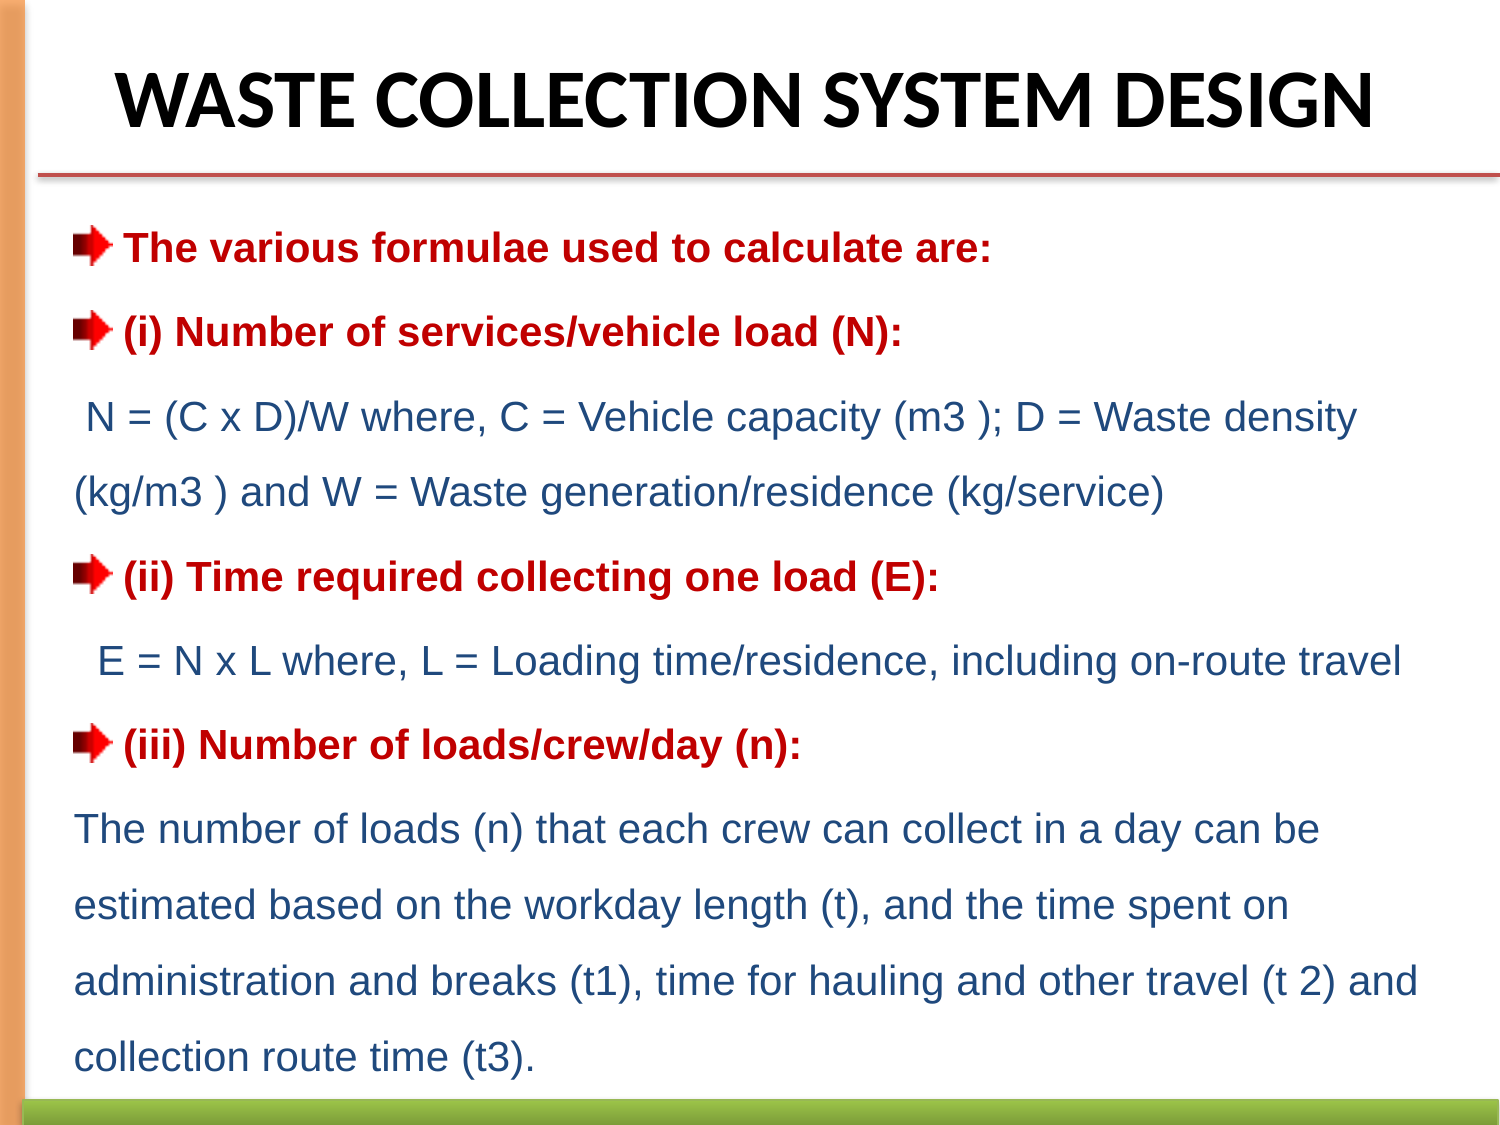

# WASTE COLLECTION SYSTEM DESIGN
The various formulae used to calculate are:
(i) Number of services/vehicle load (N):
 N = (C x D)/W where, C = Vehicle capacity (m3 ); D = Waste density (kg/m3 ) and W = Waste generation/residence (kg/service)
(ii) Time required collecting one load (E):
  E = N x L where, L = Loading time/residence, including on-route travel
(iii) Number of loads/crew/day (n):
The number of loads (n) that each crew can collect in a day can be estimated based on the workday length (t), and the time spent on administration and breaks (t1), time for hauling and other travel (t 2) and collection route time (t3).